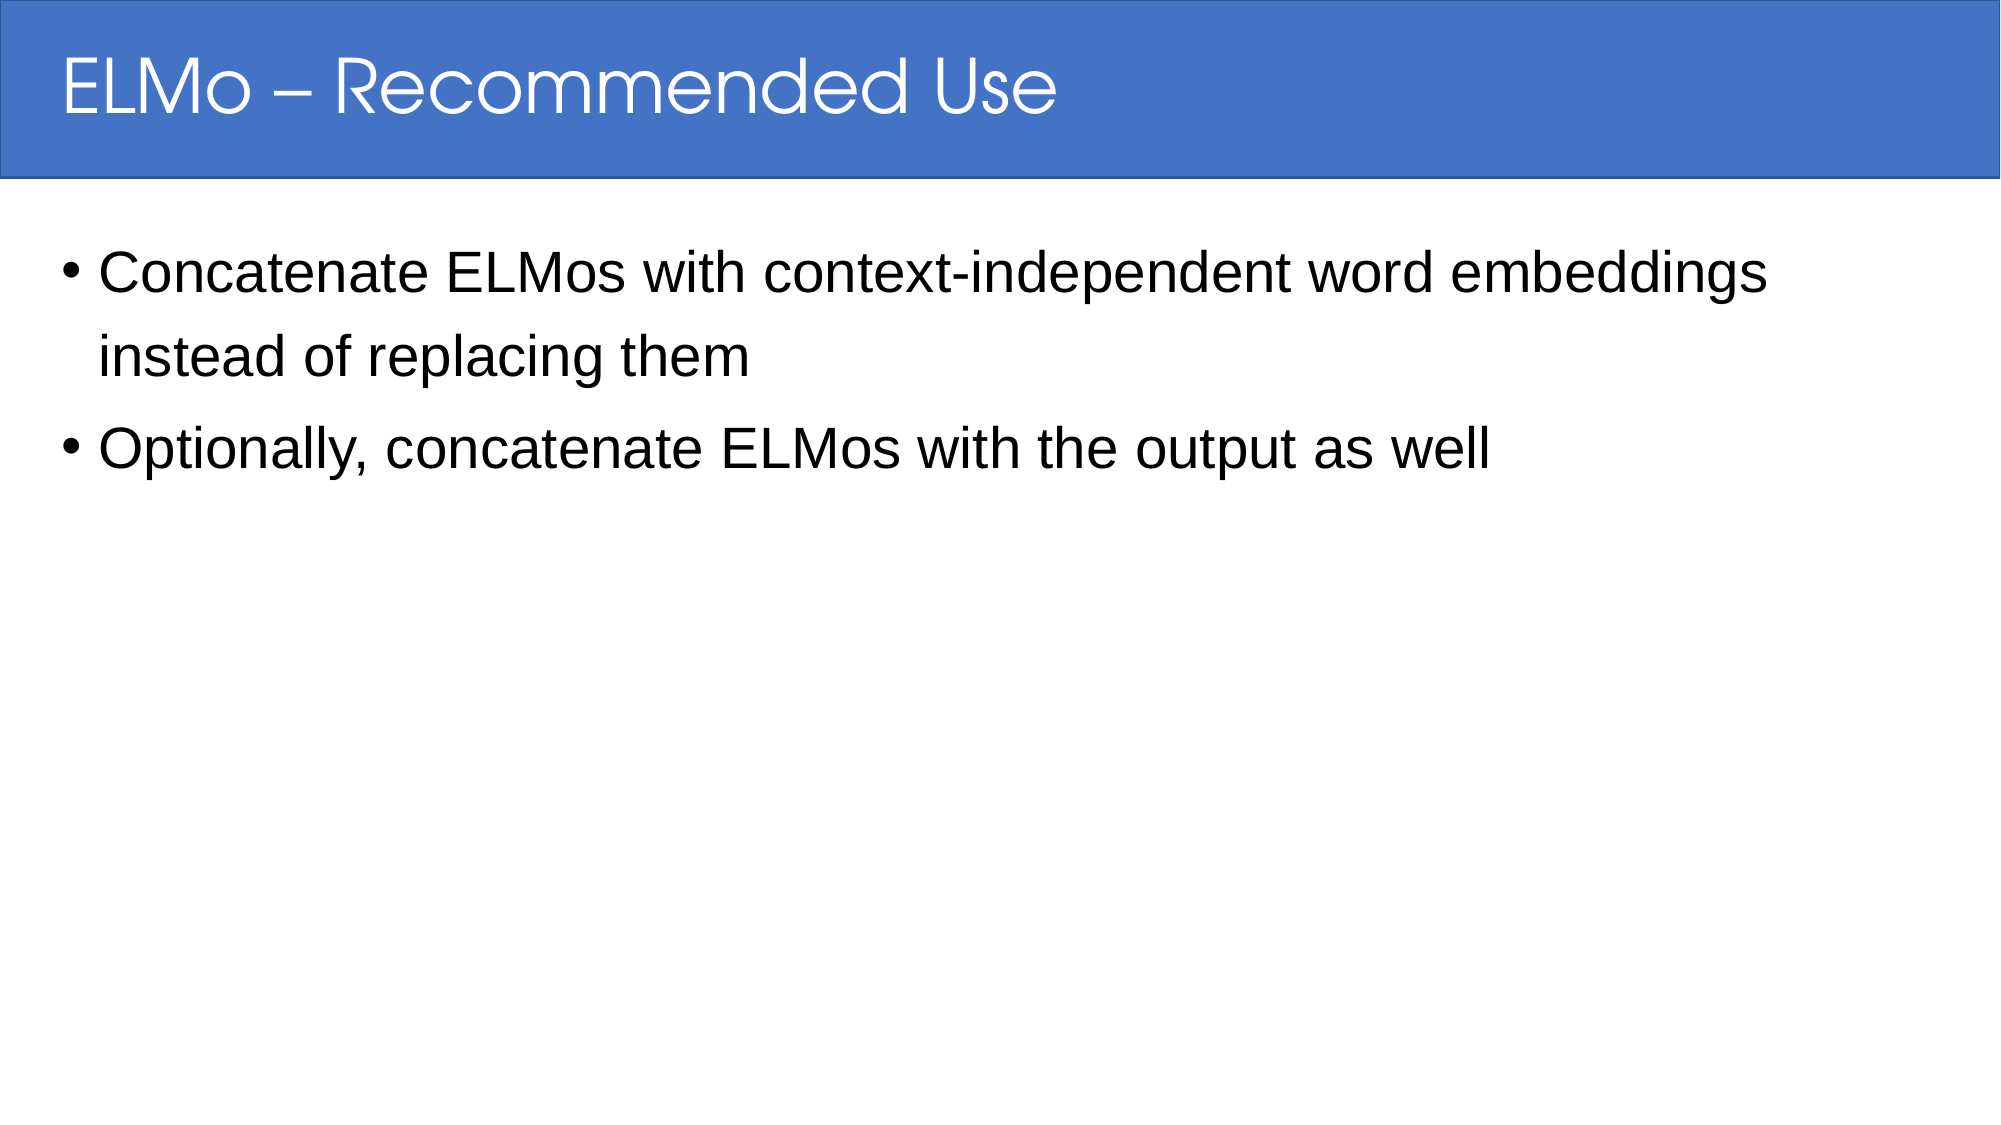

# ELMo – Recommended Use
Concatenate ELMos with context-independent word embeddings instead of replacing them
Optionally, concatenate ELMos with the output as well